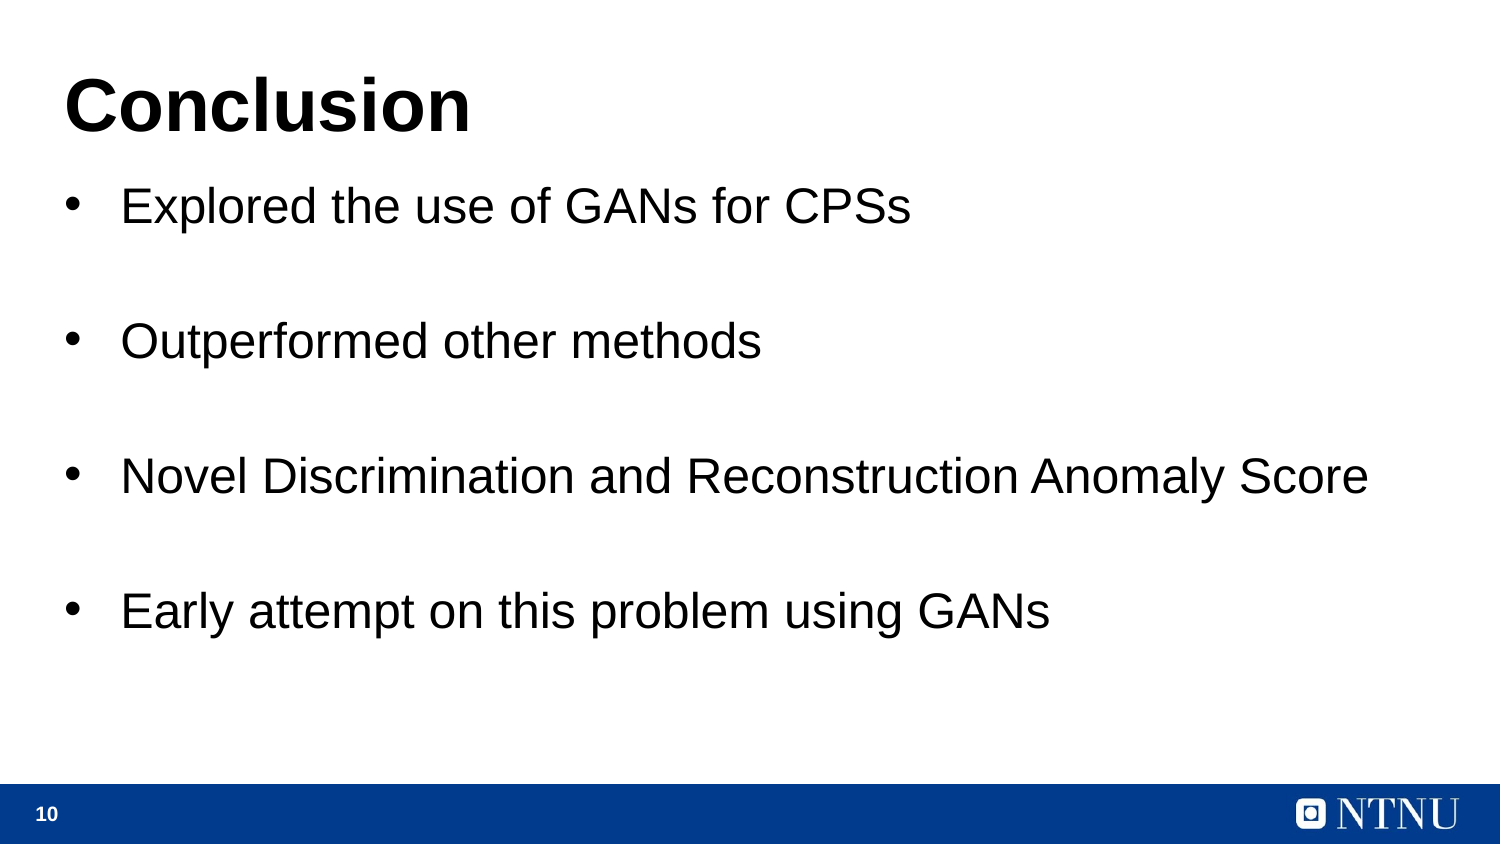

# Conclusion
Explored the use of GANs for CPSs

Outperformed other methods

Novel Discrimination and Reconstruction Anomaly Score

Early attempt on this problem using GANs